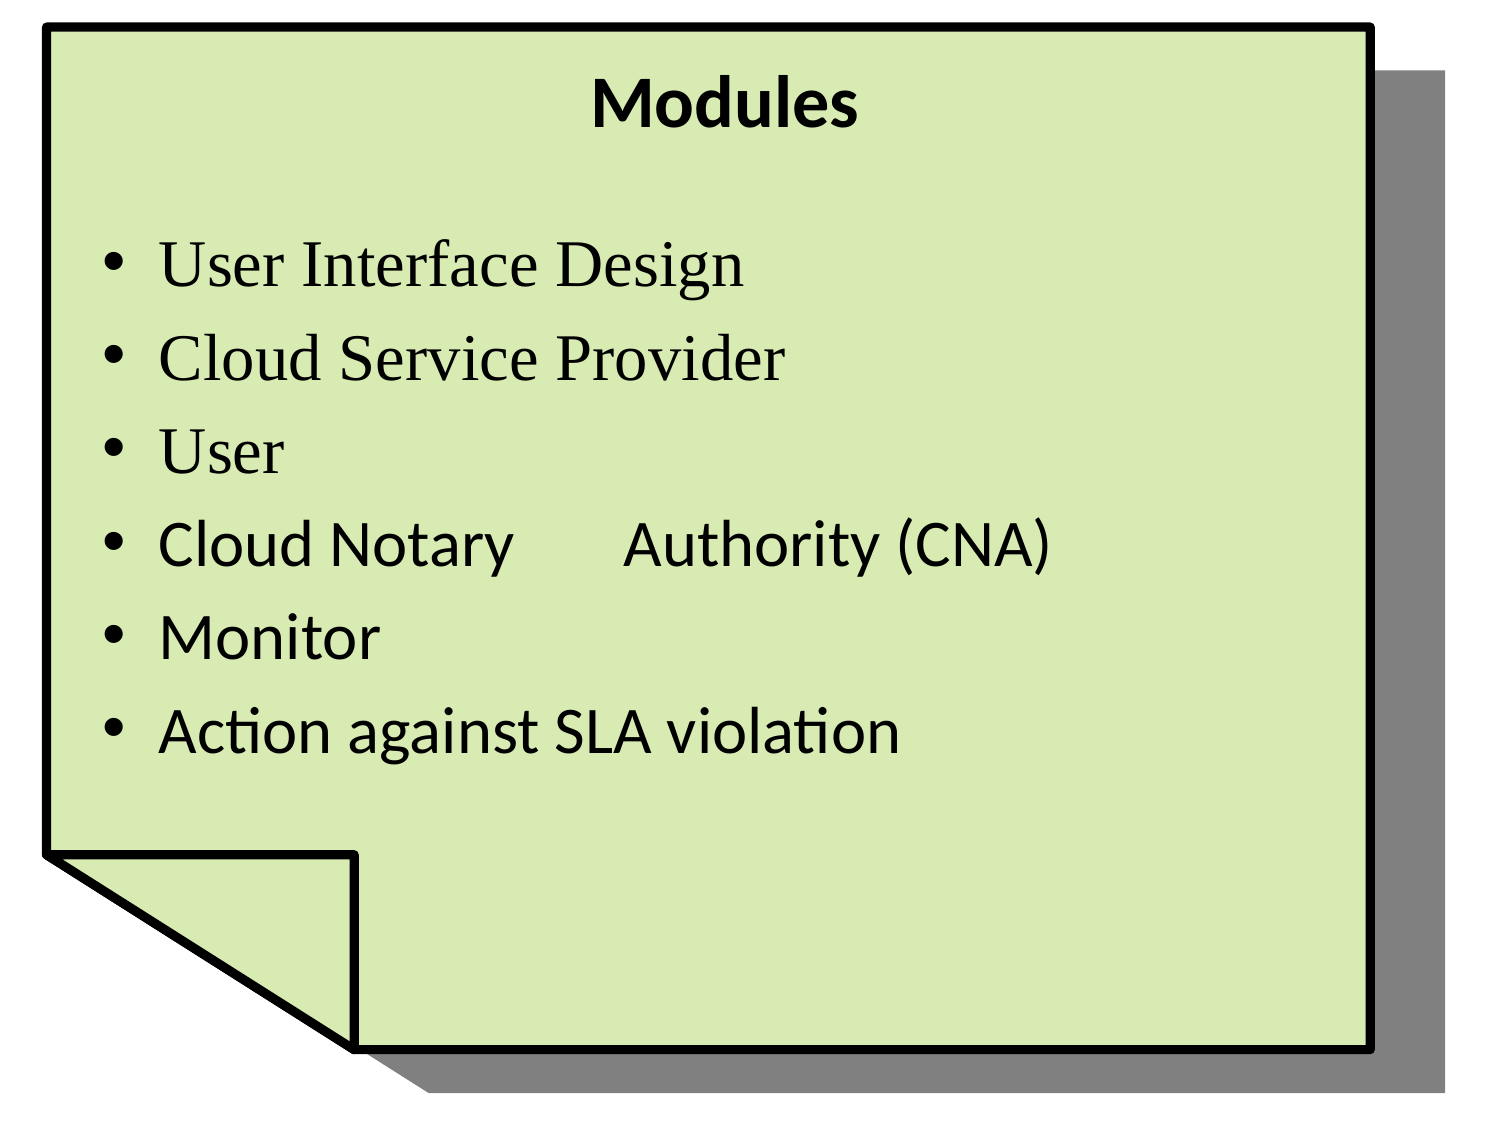

# Modules
User Interface Design
Cloud Service Provider
User
Cloud Notary	 Authority (CNA)
Monitor
Action against SLA violation